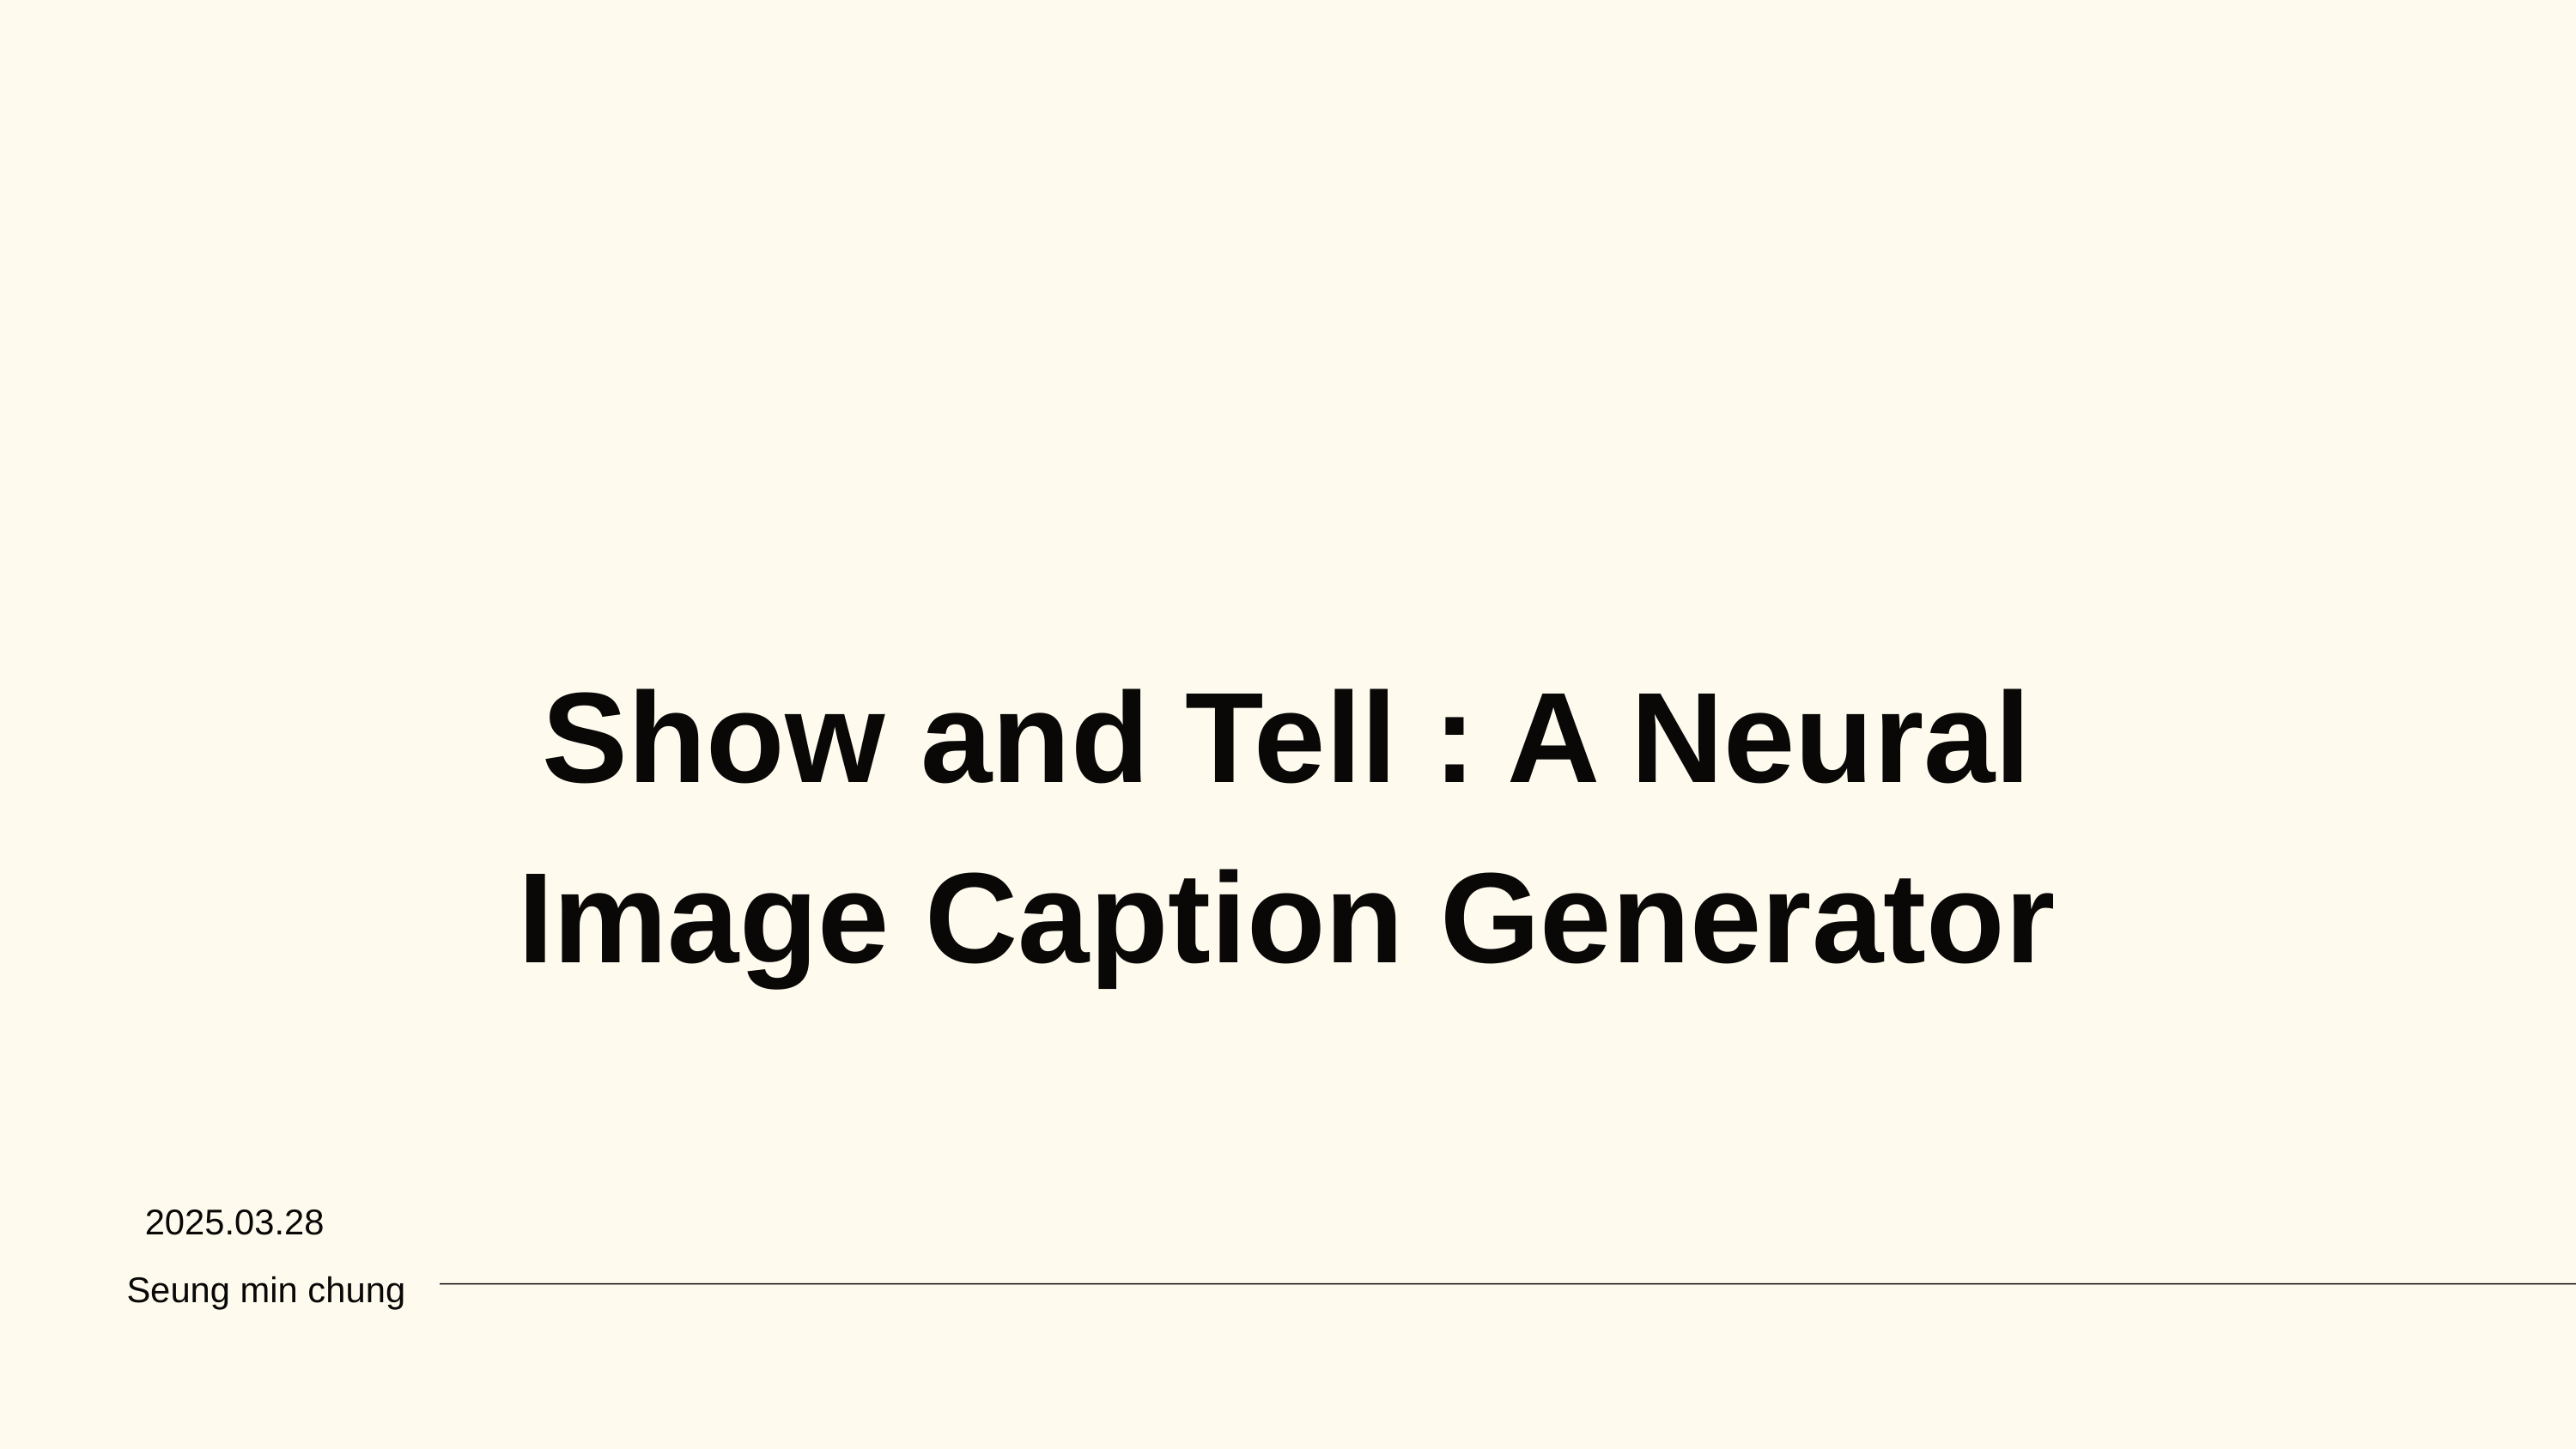

Show and Tell : A Neural Image Caption Generator
2025.03.28
Seung min chung